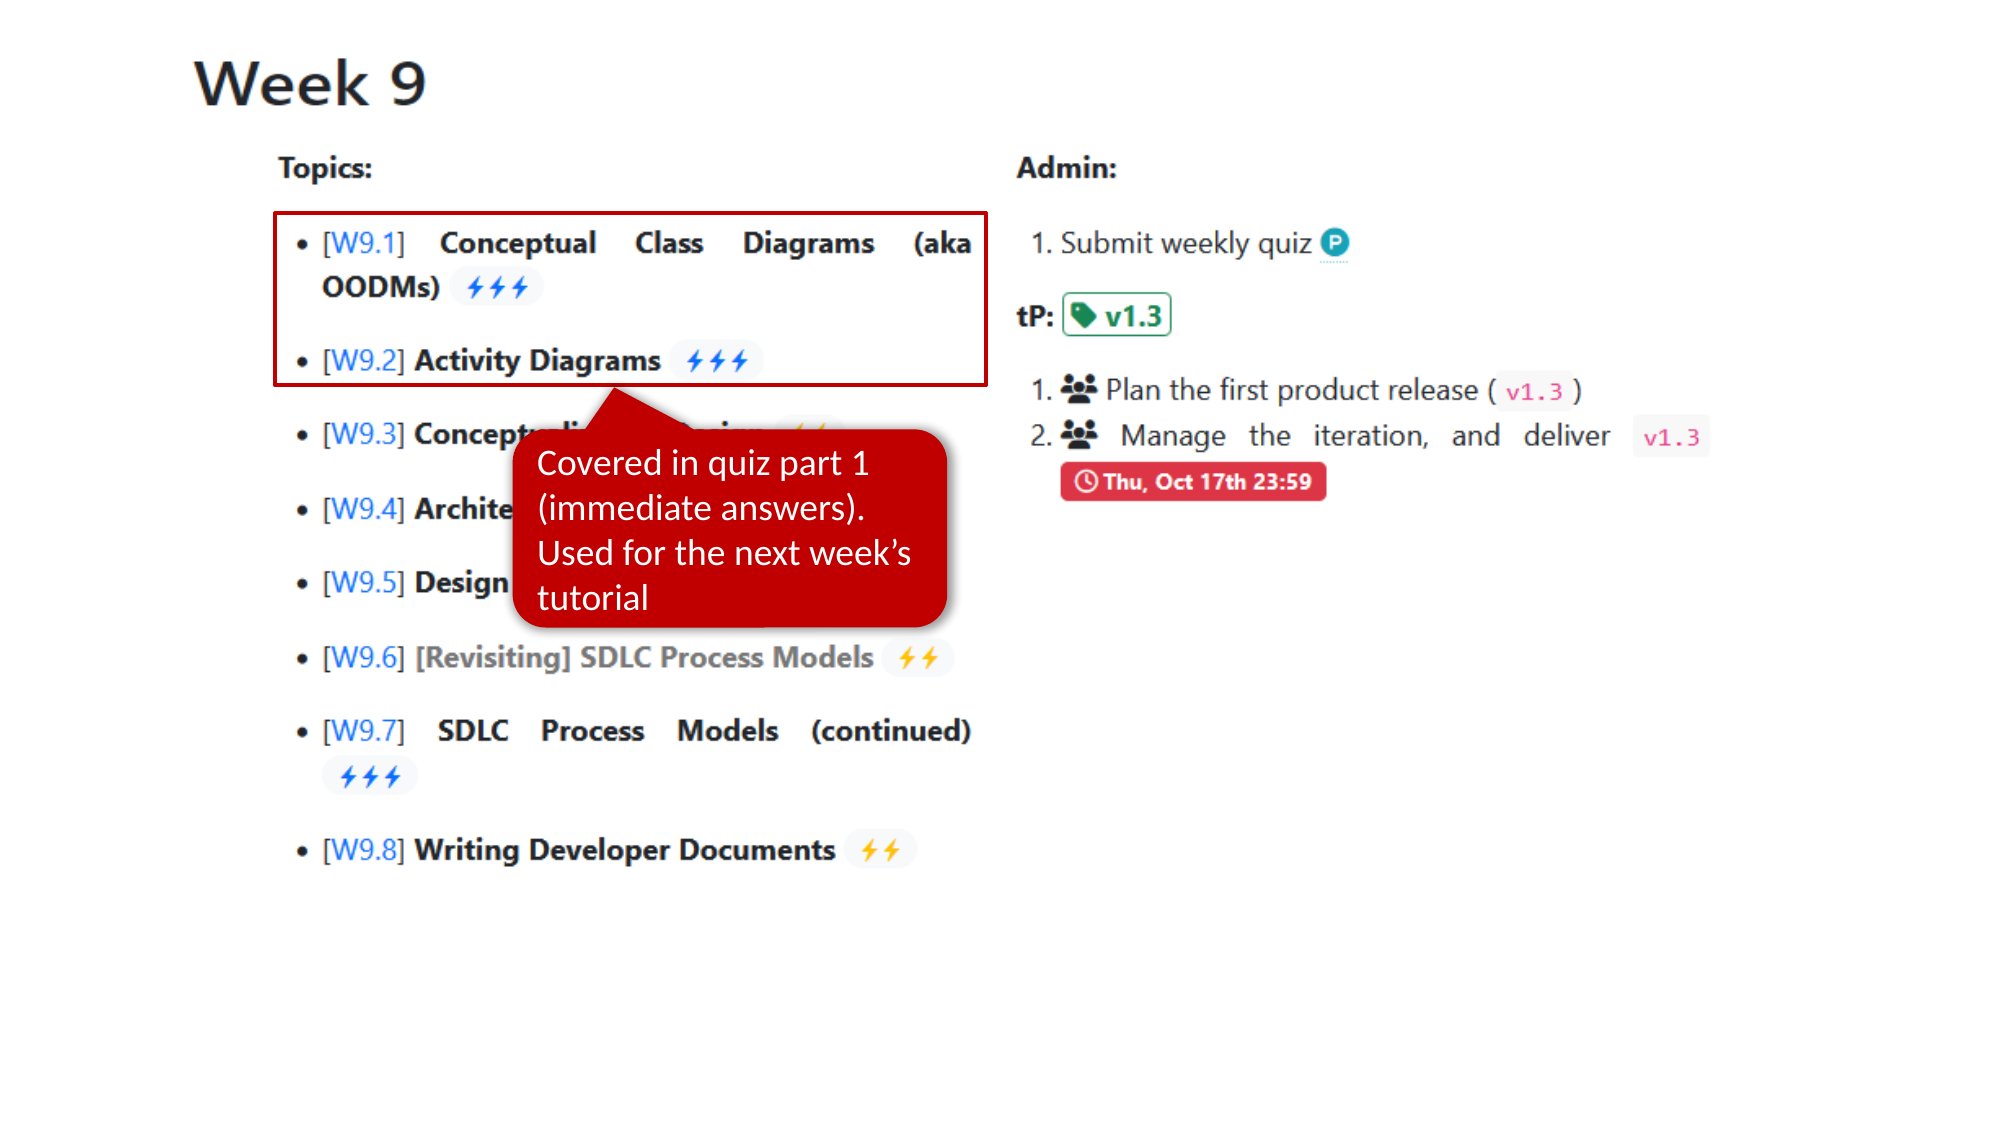

Covered in quiz part 1 (immediate answers).
Used for the next week’s tutorial